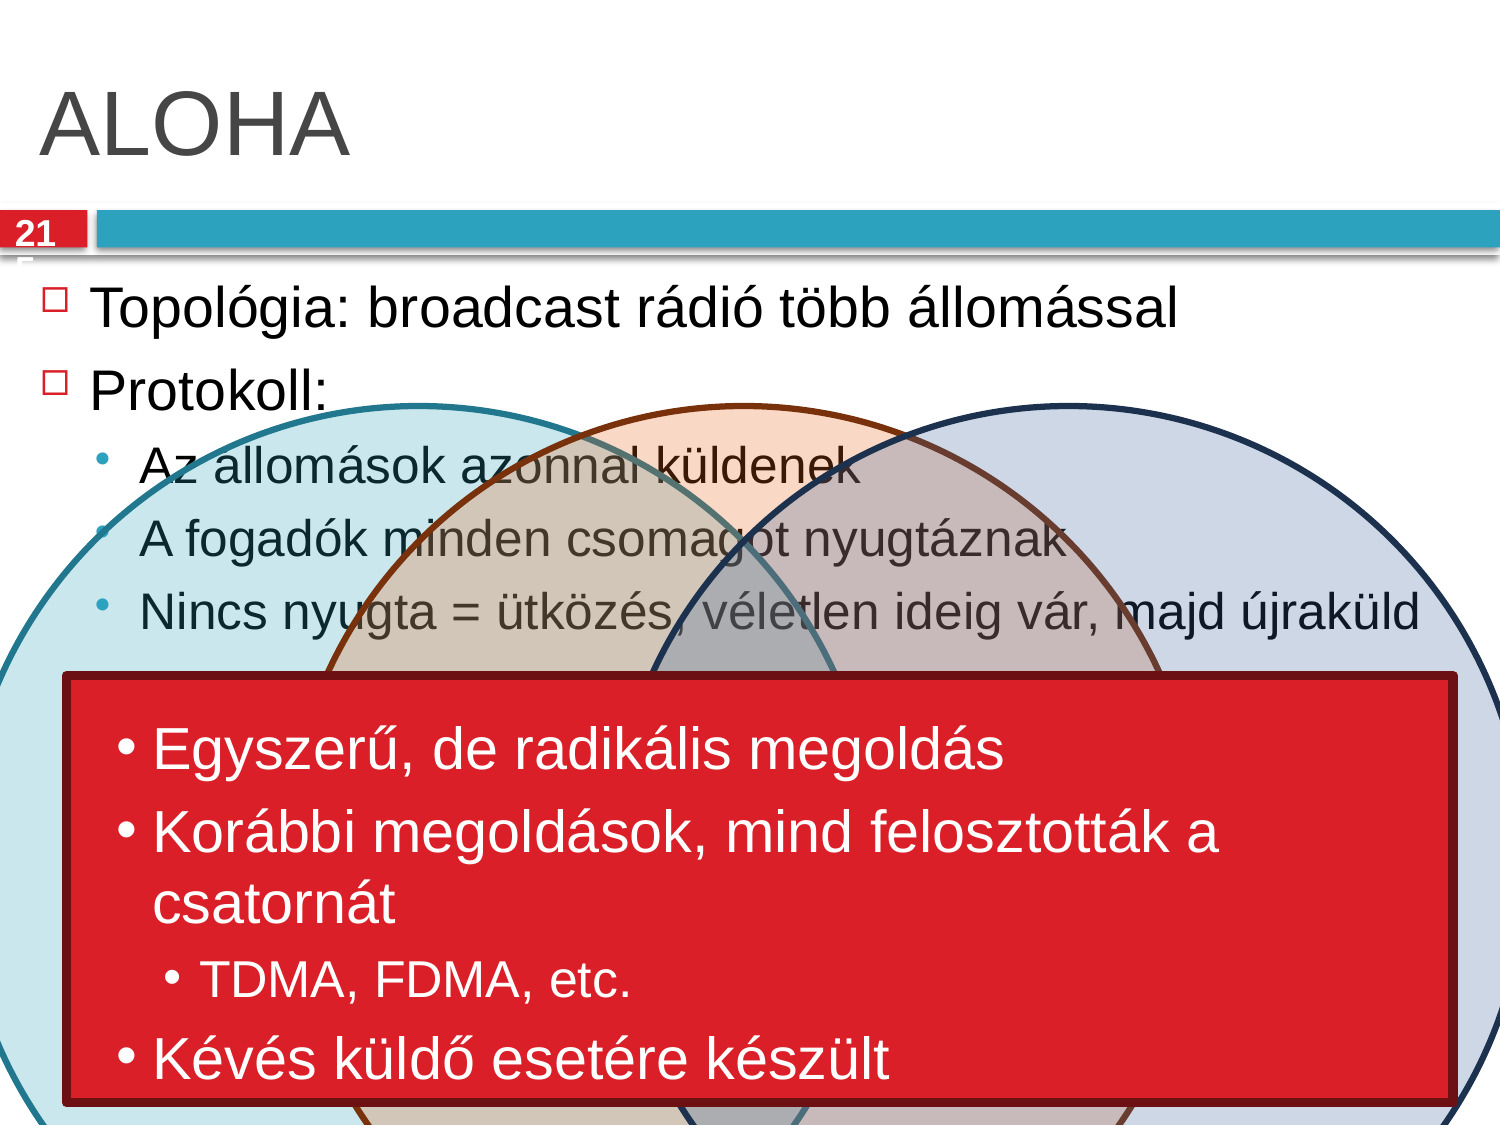

# ALOHA
215
Topológia: broadcast rádió több állomással
Protokoll:
Az állomások azonnal küldenek
A fogadók minden csomagot nyugtáznak
Nincs nyugta = ütközés, véletlen ideig vár, majd újraküld

Egyszerű, de radikális megoldás
Korábbi megoldások, mind felosztották a csatornát
TDMA, FDMA, etc.
Kévés küldő esetére készült

A
B
C